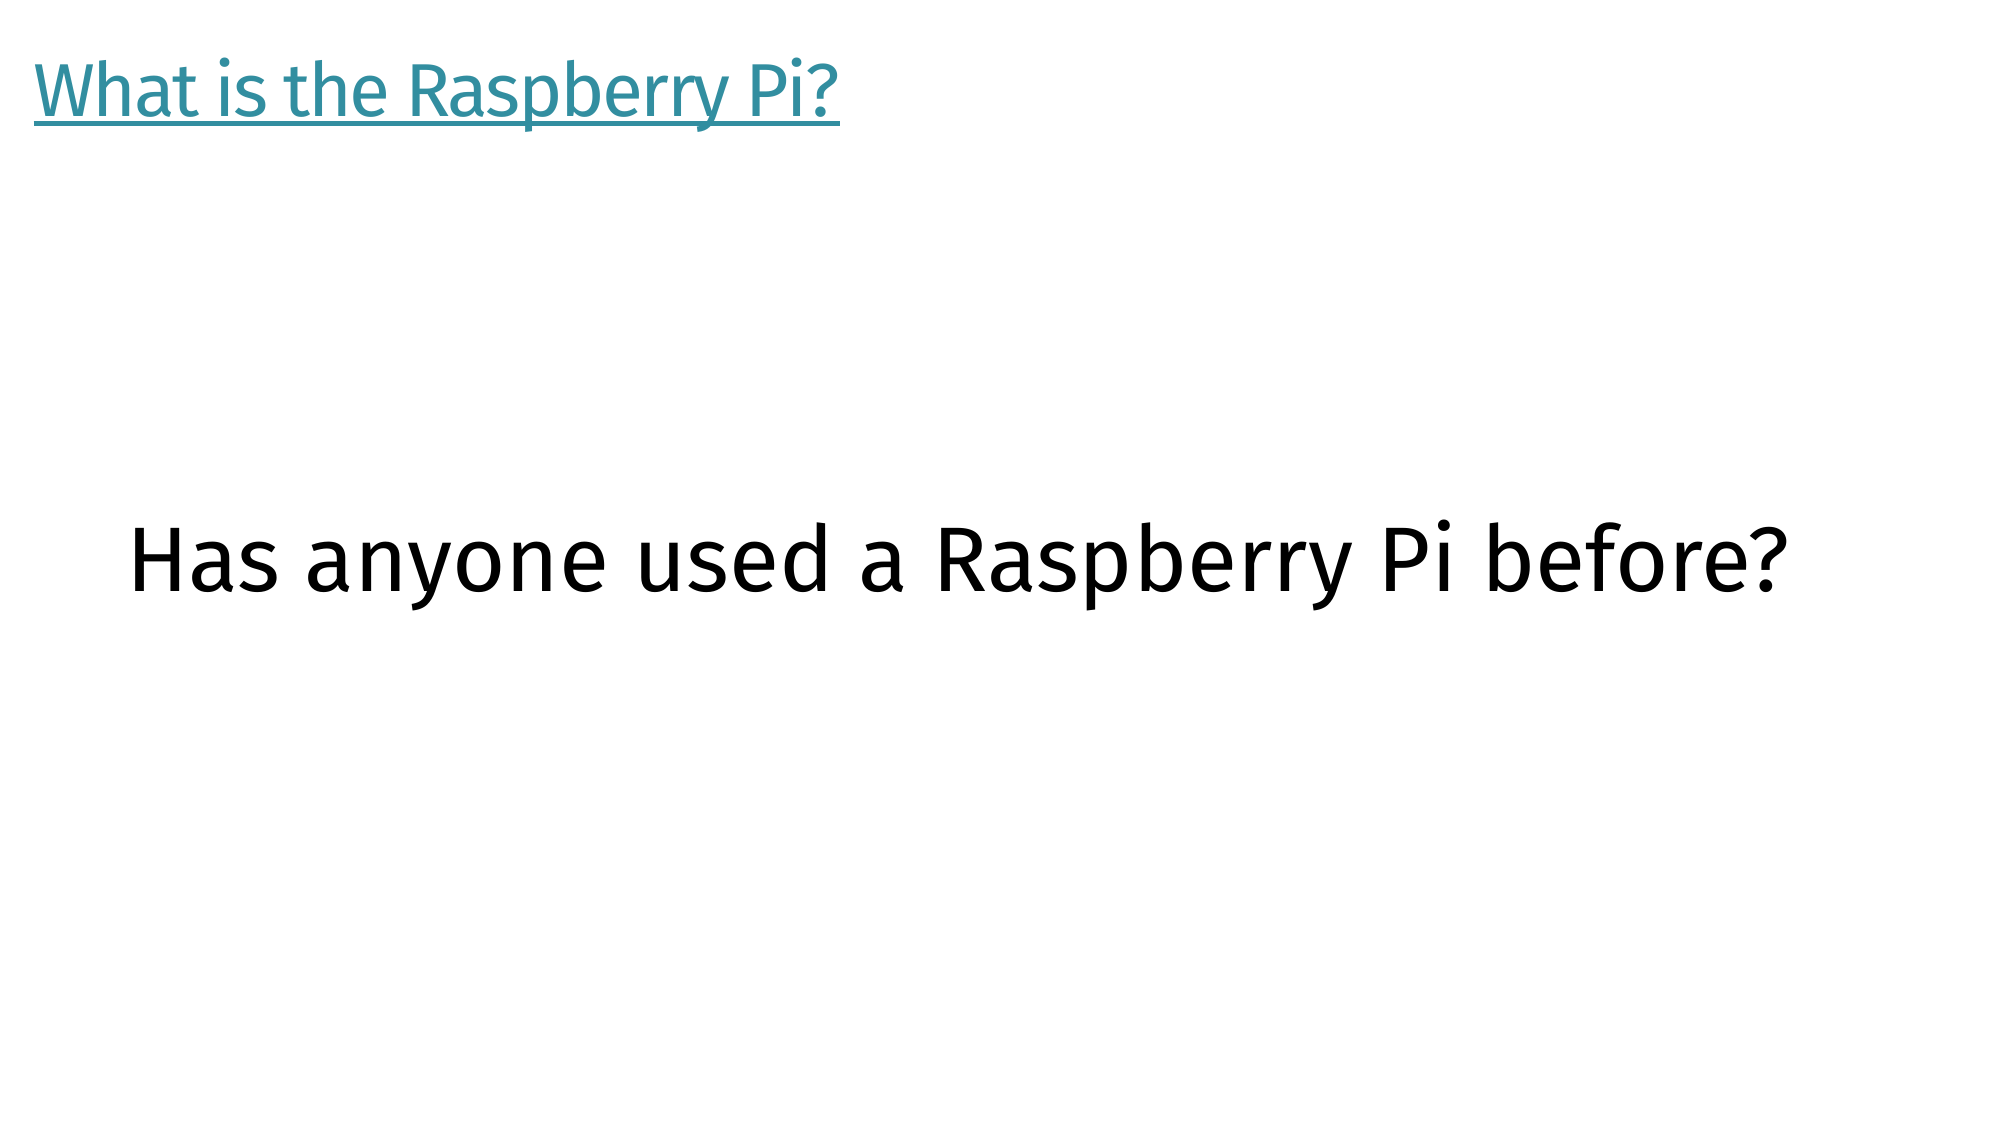

# What is the Raspberry Pi?
Has anyone used a Raspberry Pi before?